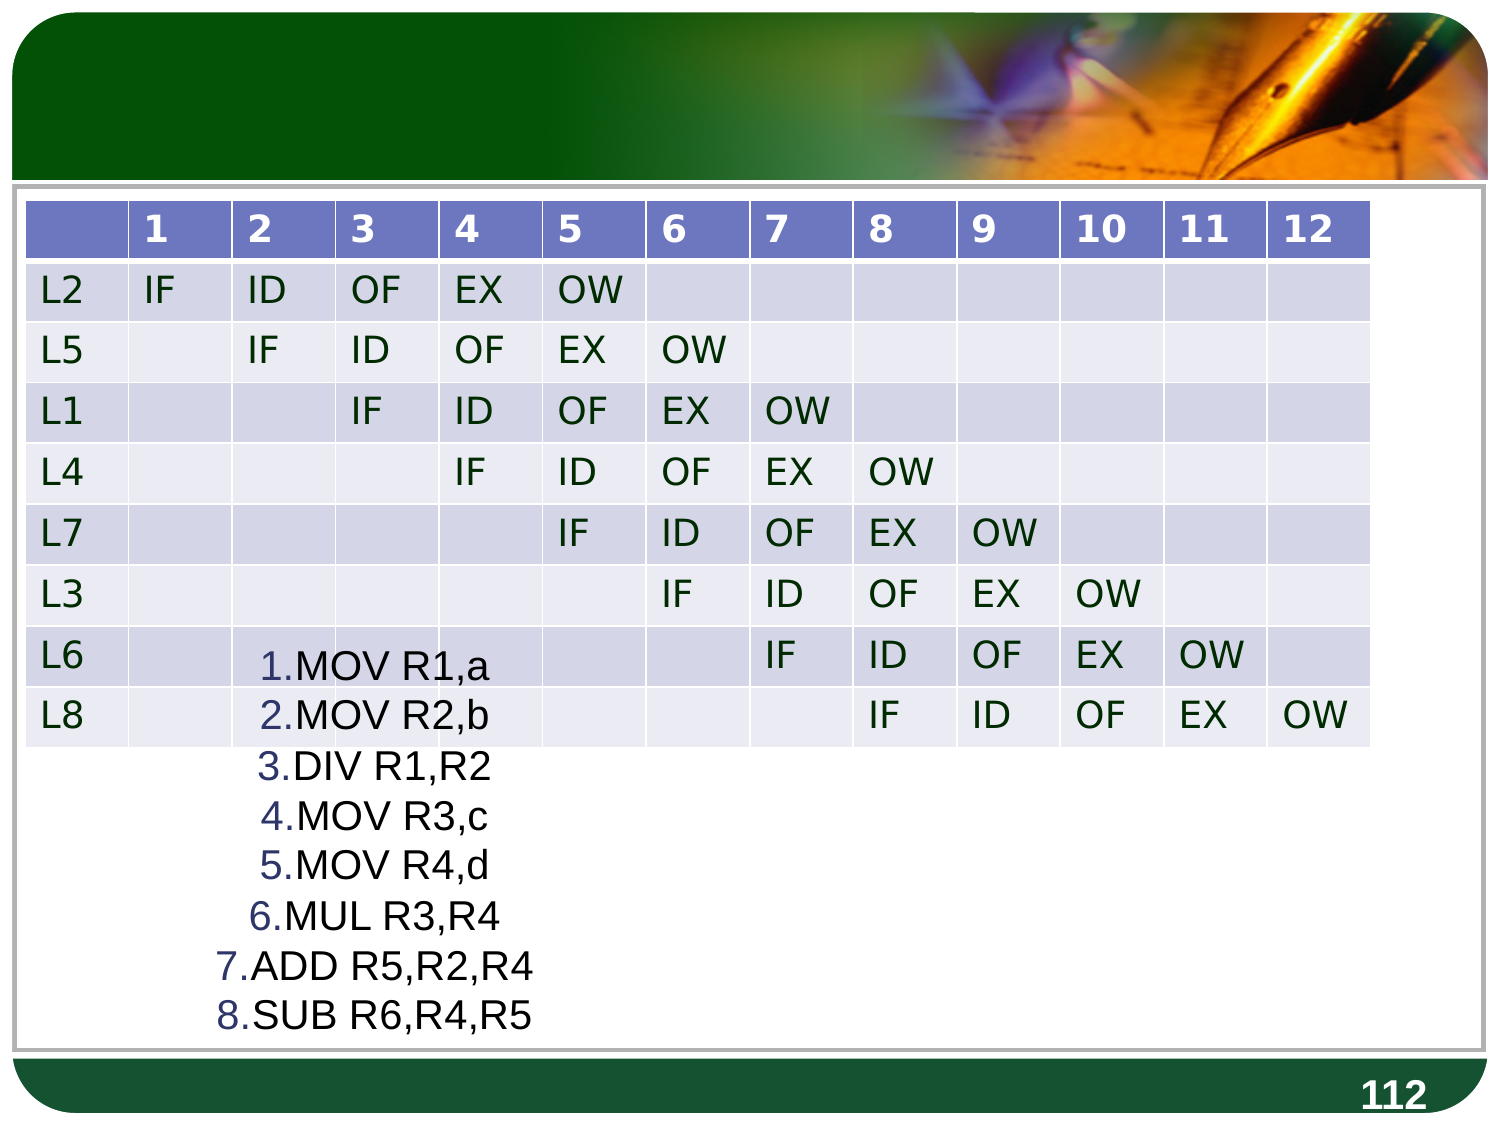

|  | 1 | 2 | 3 | 4 | 5 | 6 | 7 | 8 | 9 | 10 | 11 | 12 |
| --- | --- | --- | --- | --- | --- | --- | --- | --- | --- | --- | --- | --- |
| L2 | IF | ID | OF | EX | OW |  |  |  |  |  |  |  |
| L5 |  | IF | ID | OF | EX | OW |  |  |  |  |  |  |
| L1 |  |  | IF | ID | OF | EX | OW |  |  |  |  |  |
| L4 |  |  |  | IF | ID | OF | EX | OW |  |  |  |  |
| L7 |  |  |  |  | IF | ID | OF | EX | OW |  |  |  |
| L3 |  |  |  |  |  | IF | ID | OF | EX | OW |  |  |
| L6 |  |  |  |  |  |  | IF | ID | OF | EX | OW |  |
| L8 |  |  |  |  |  |  |  | IF | ID | OF | EX | OW |
MOV R1,a
MOV R2,b
DIV R1,R2
MOV R3,c
MOV R4,d
MUL R3,R4
ADD R5,R2,R4
SUB R6,R4,R5